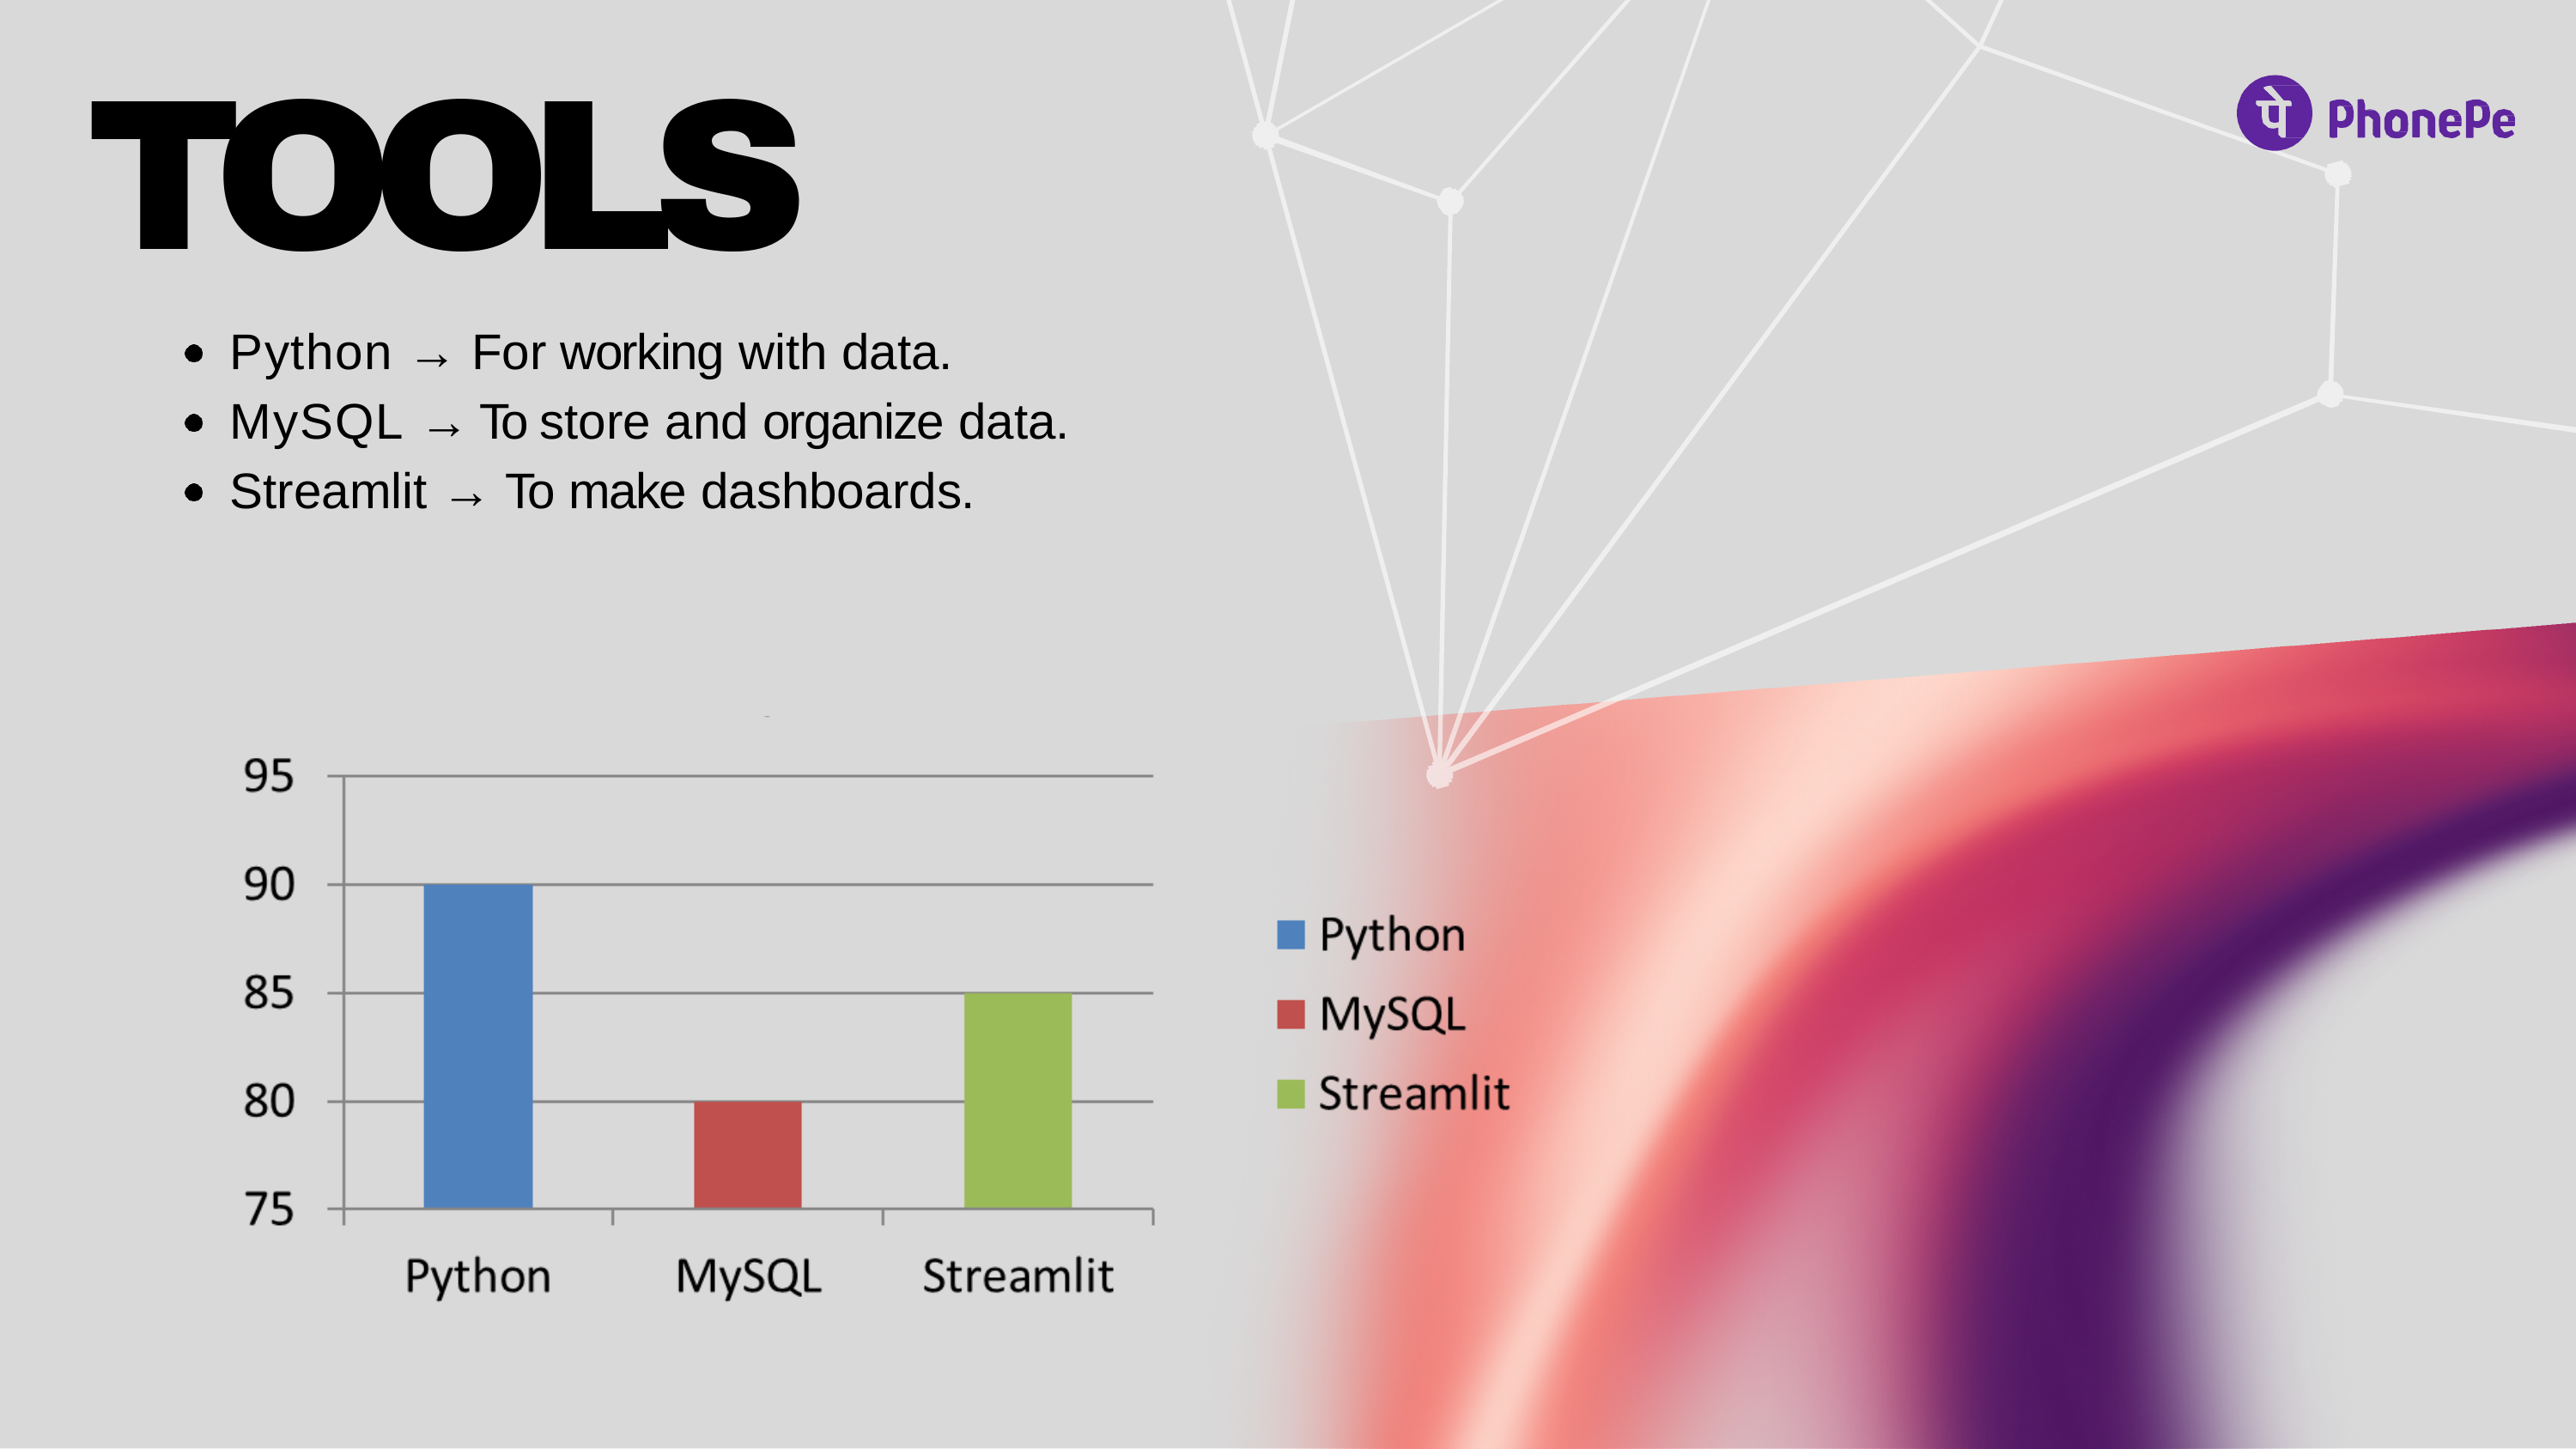

# TOOLS
Python → For working with data. MySQL → To store and organize data. Streamlit → To make dashboards.